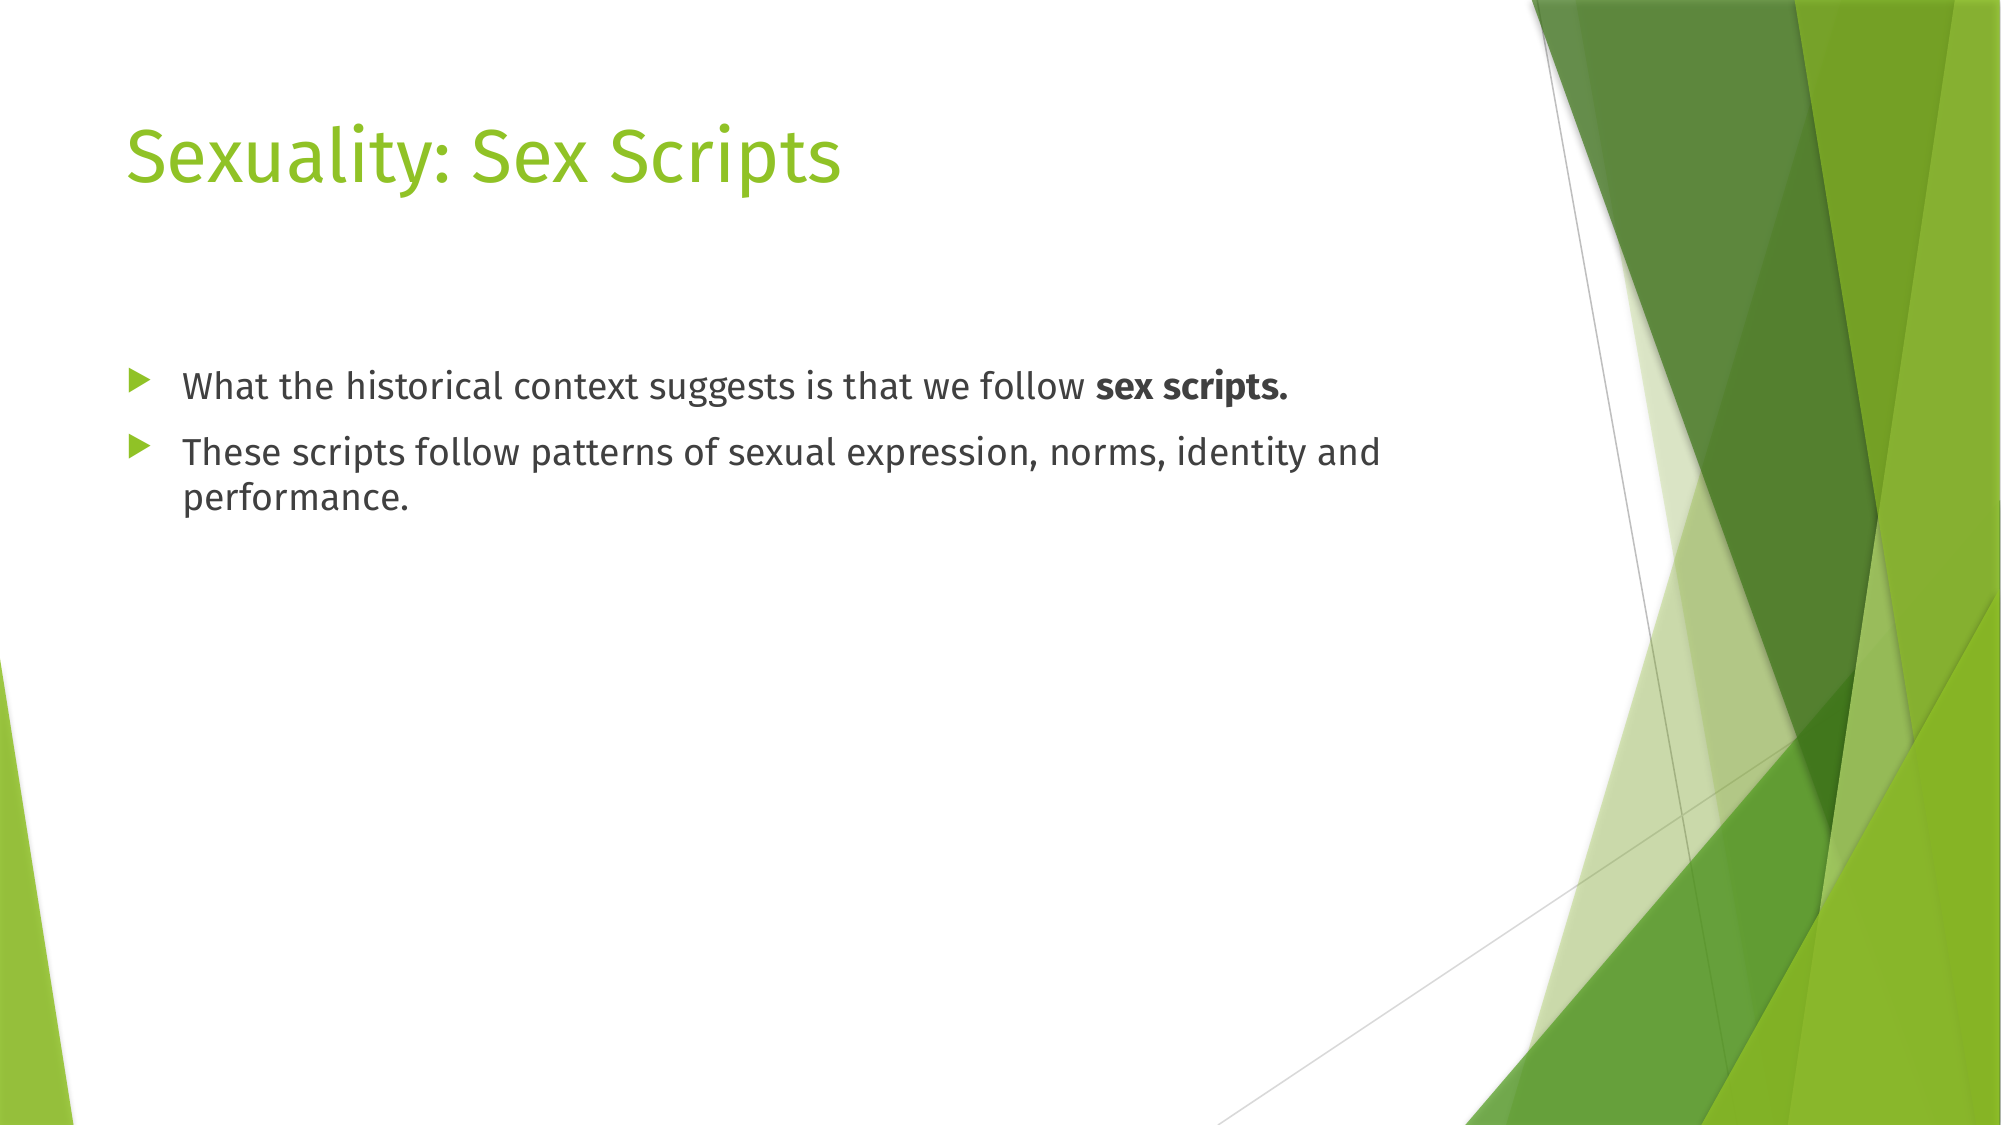

# Sexuality: Sex Scripts
What the historical context suggests is that we follow sex scripts.
These scripts follow patterns of sexual expression, norms, identity and performance.